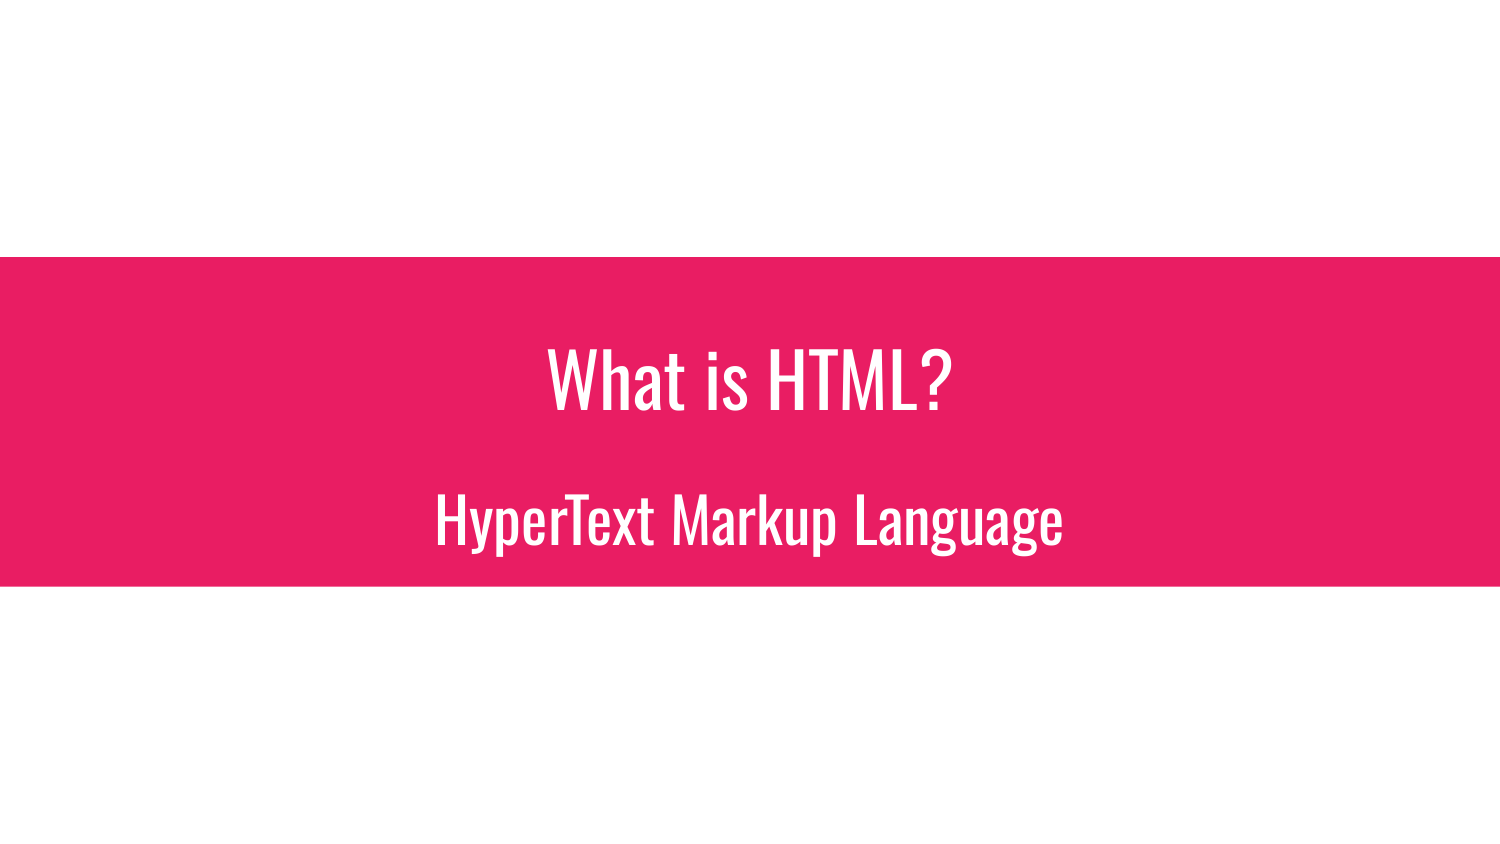

# What is HTML?
HyperText Markup Language